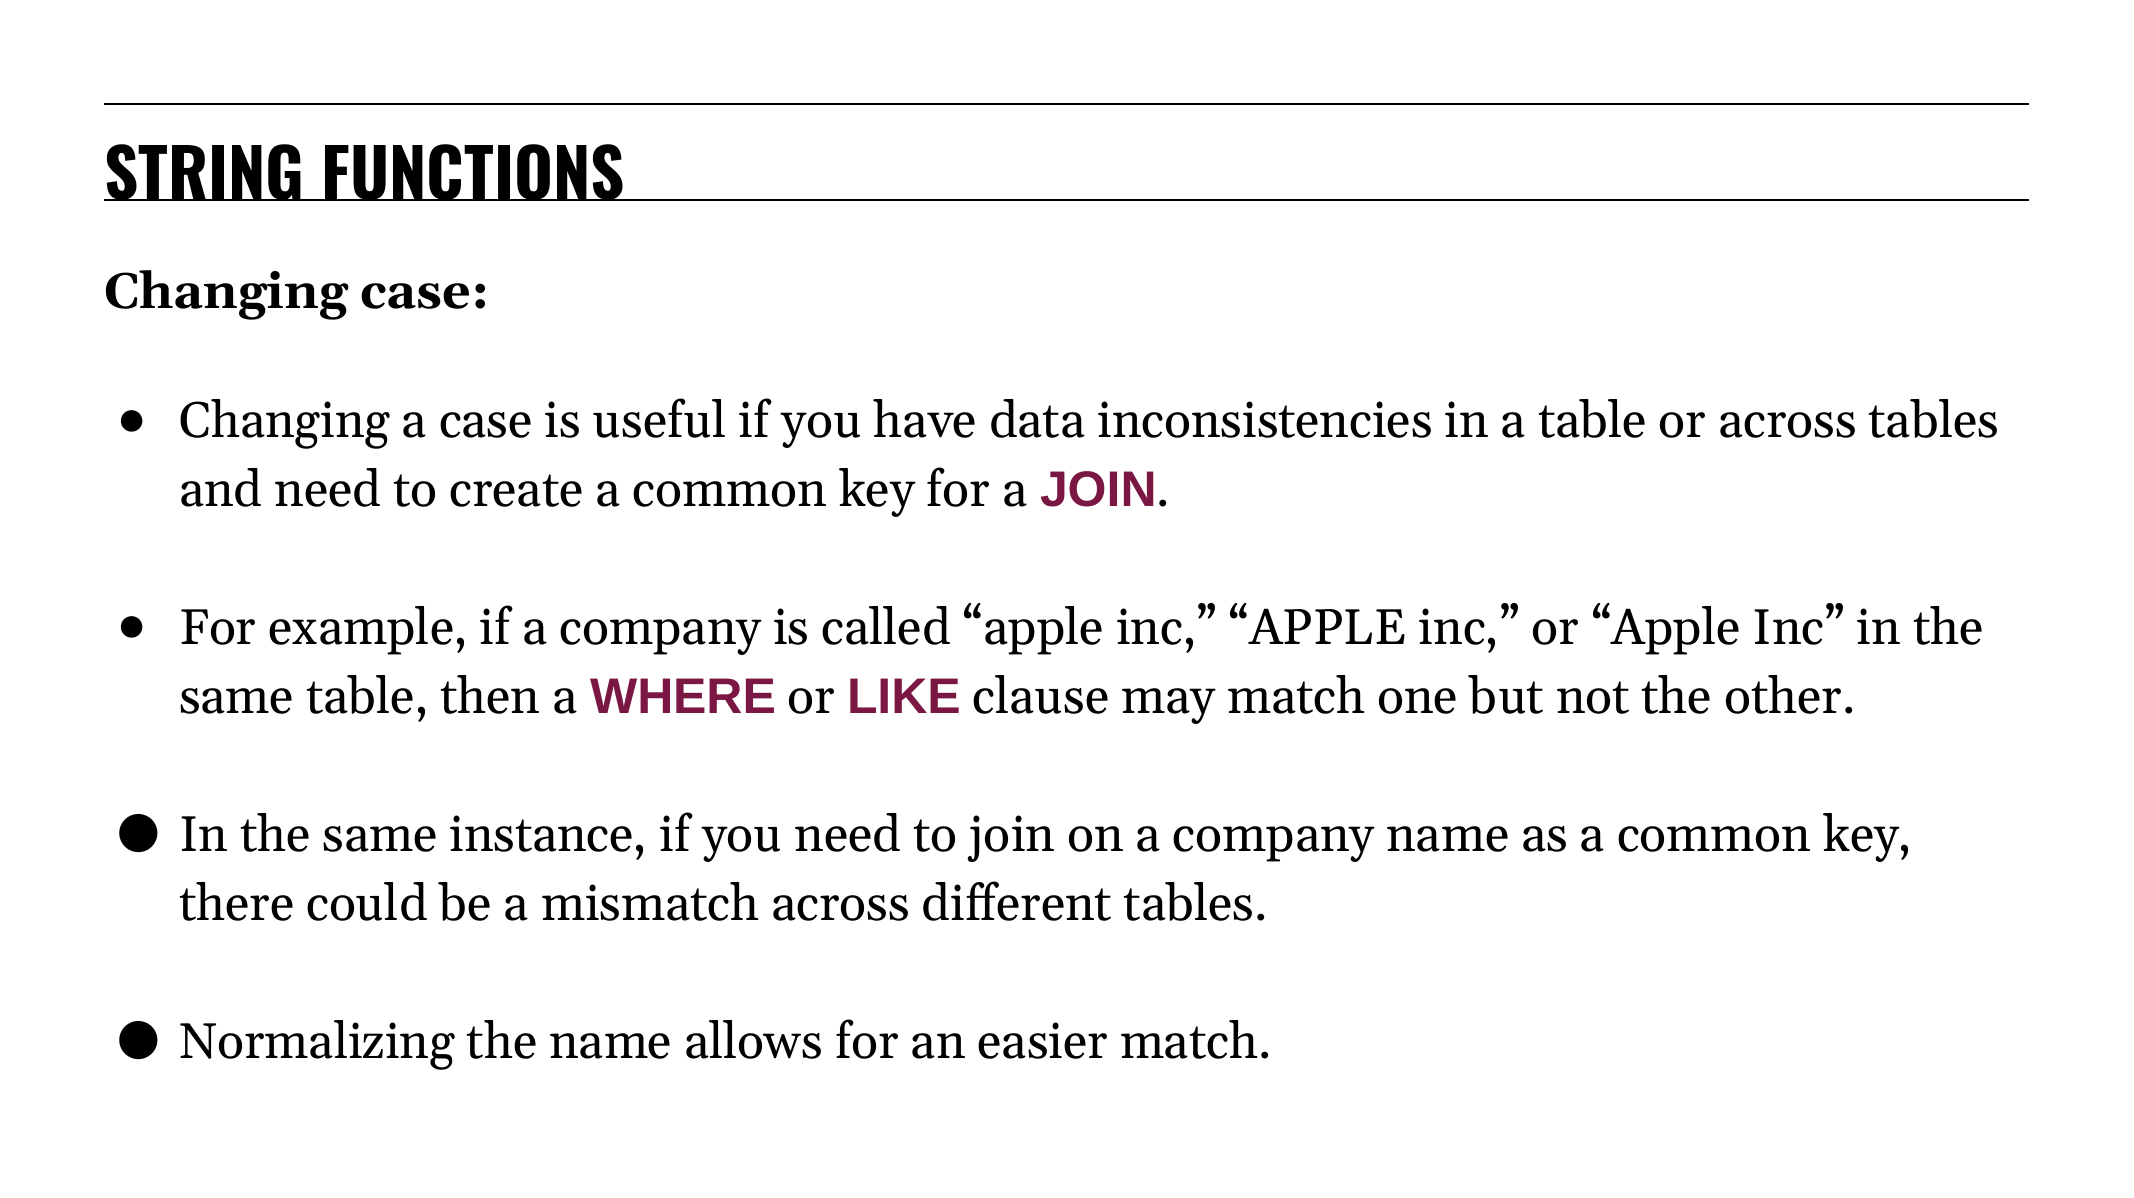

STRING FUNCTIONS
Changing case:
Changing a case is useful if you have data inconsistencies in a table or across tables and need to create a common key for a JOIN.
For example, if a company is called “apple inc,” “APPLE inc,” or “Apple Inc” in the same table, then a WHERE or LIKE clause may match one but not the other.
In the same instance, if you need to join on a company name as a common key, there could be a mismatch across different tables.
Normalizing the name allows for an easier match.